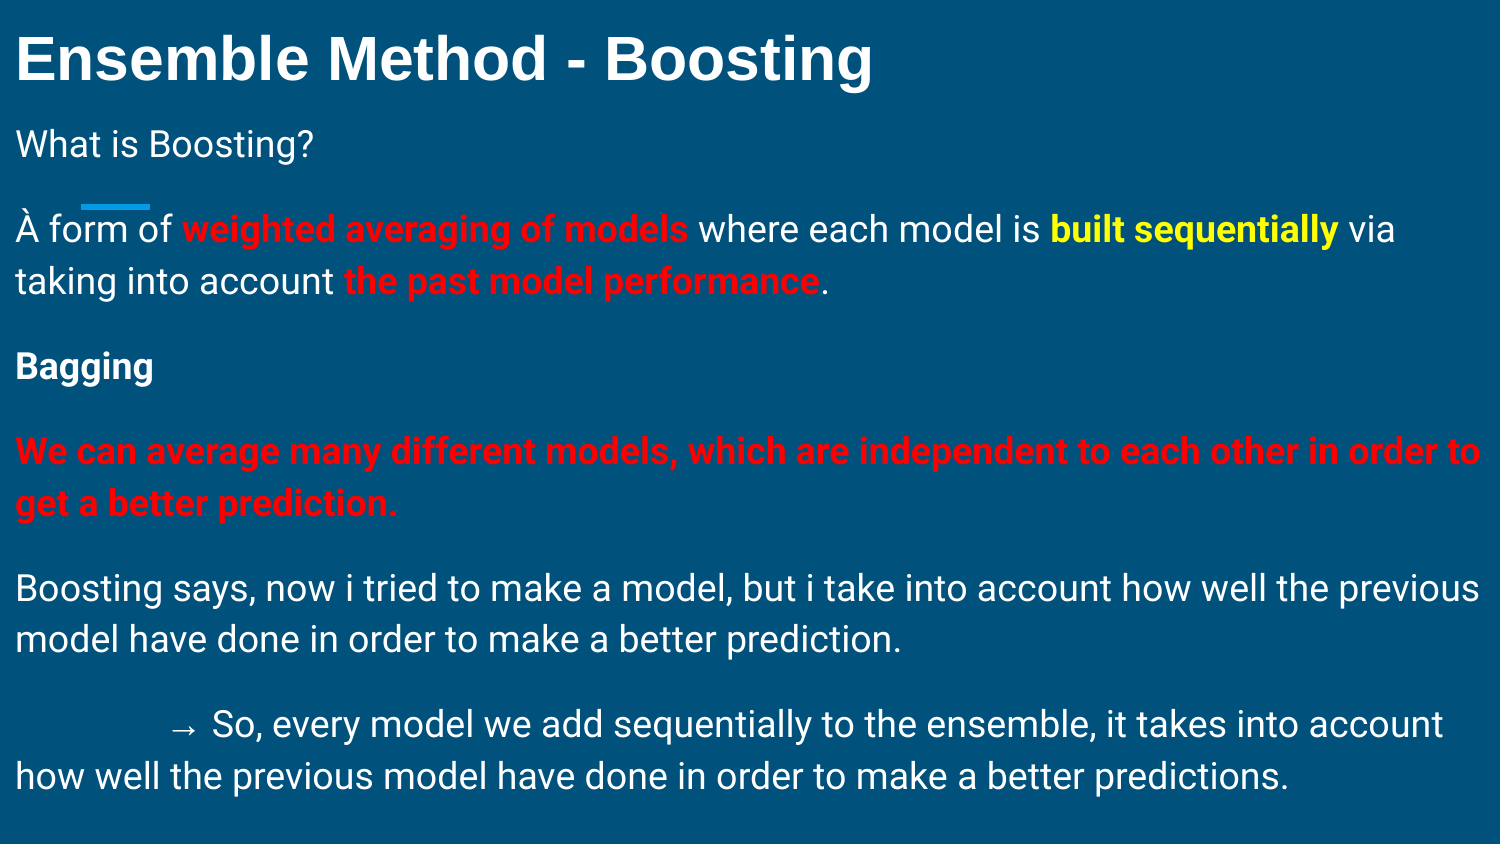

# Ensemble Method - Boosting
What is Boosting?
À form of weighted averaging of models where each model is built sequentially via taking into account the past model performance.
Bagging
We can average many different models, which are independent to each other in order to get a better prediction.
Boosting says, now i tried to make a model, but i take into account how well the previous model have done in order to make a better prediction.
	→ So, every model we add sequentially to the ensemble, it takes into account how well the previous model have done in order to make a better predictions.